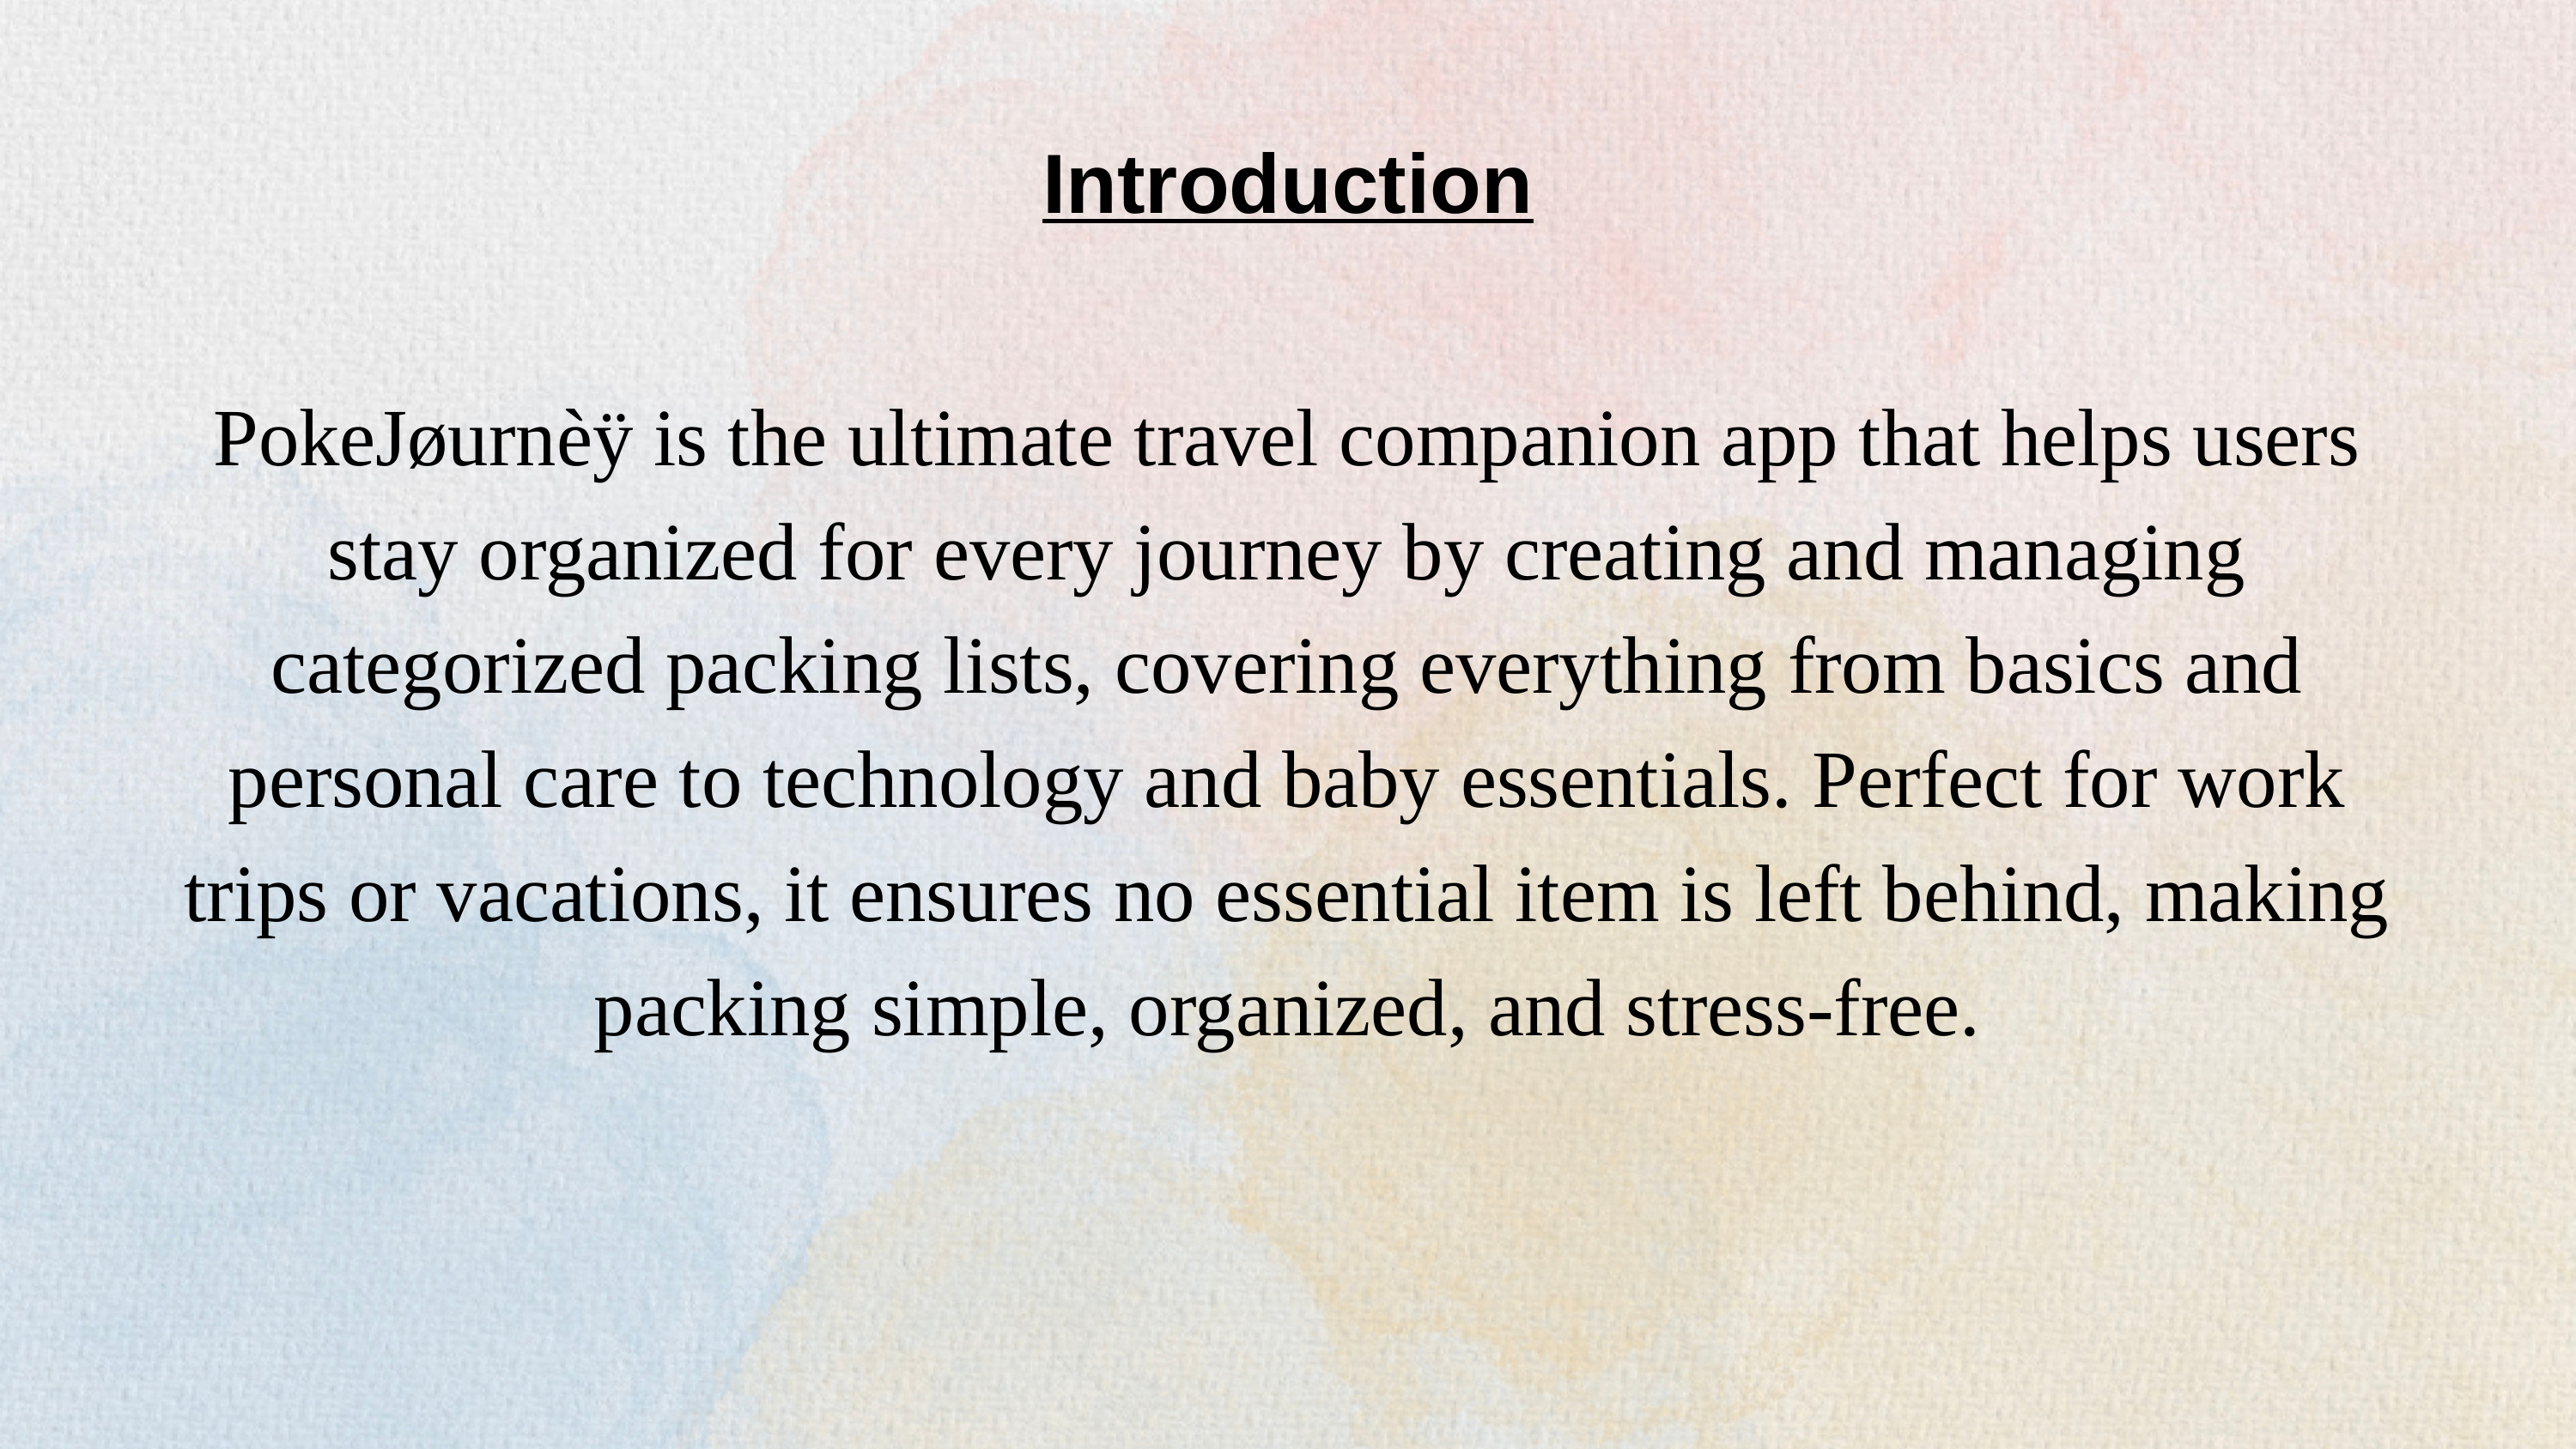

Introduction
PokeJøurnèÿ is the ultimate travel companion app that helps users stay organized for every journey by creating and managing categorized packing lists, covering everything from basics and personal care to technology and baby essentials. Perfect for work trips or vacations, it ensures no essential item is left behind, making packing simple, organized, and stress-free.